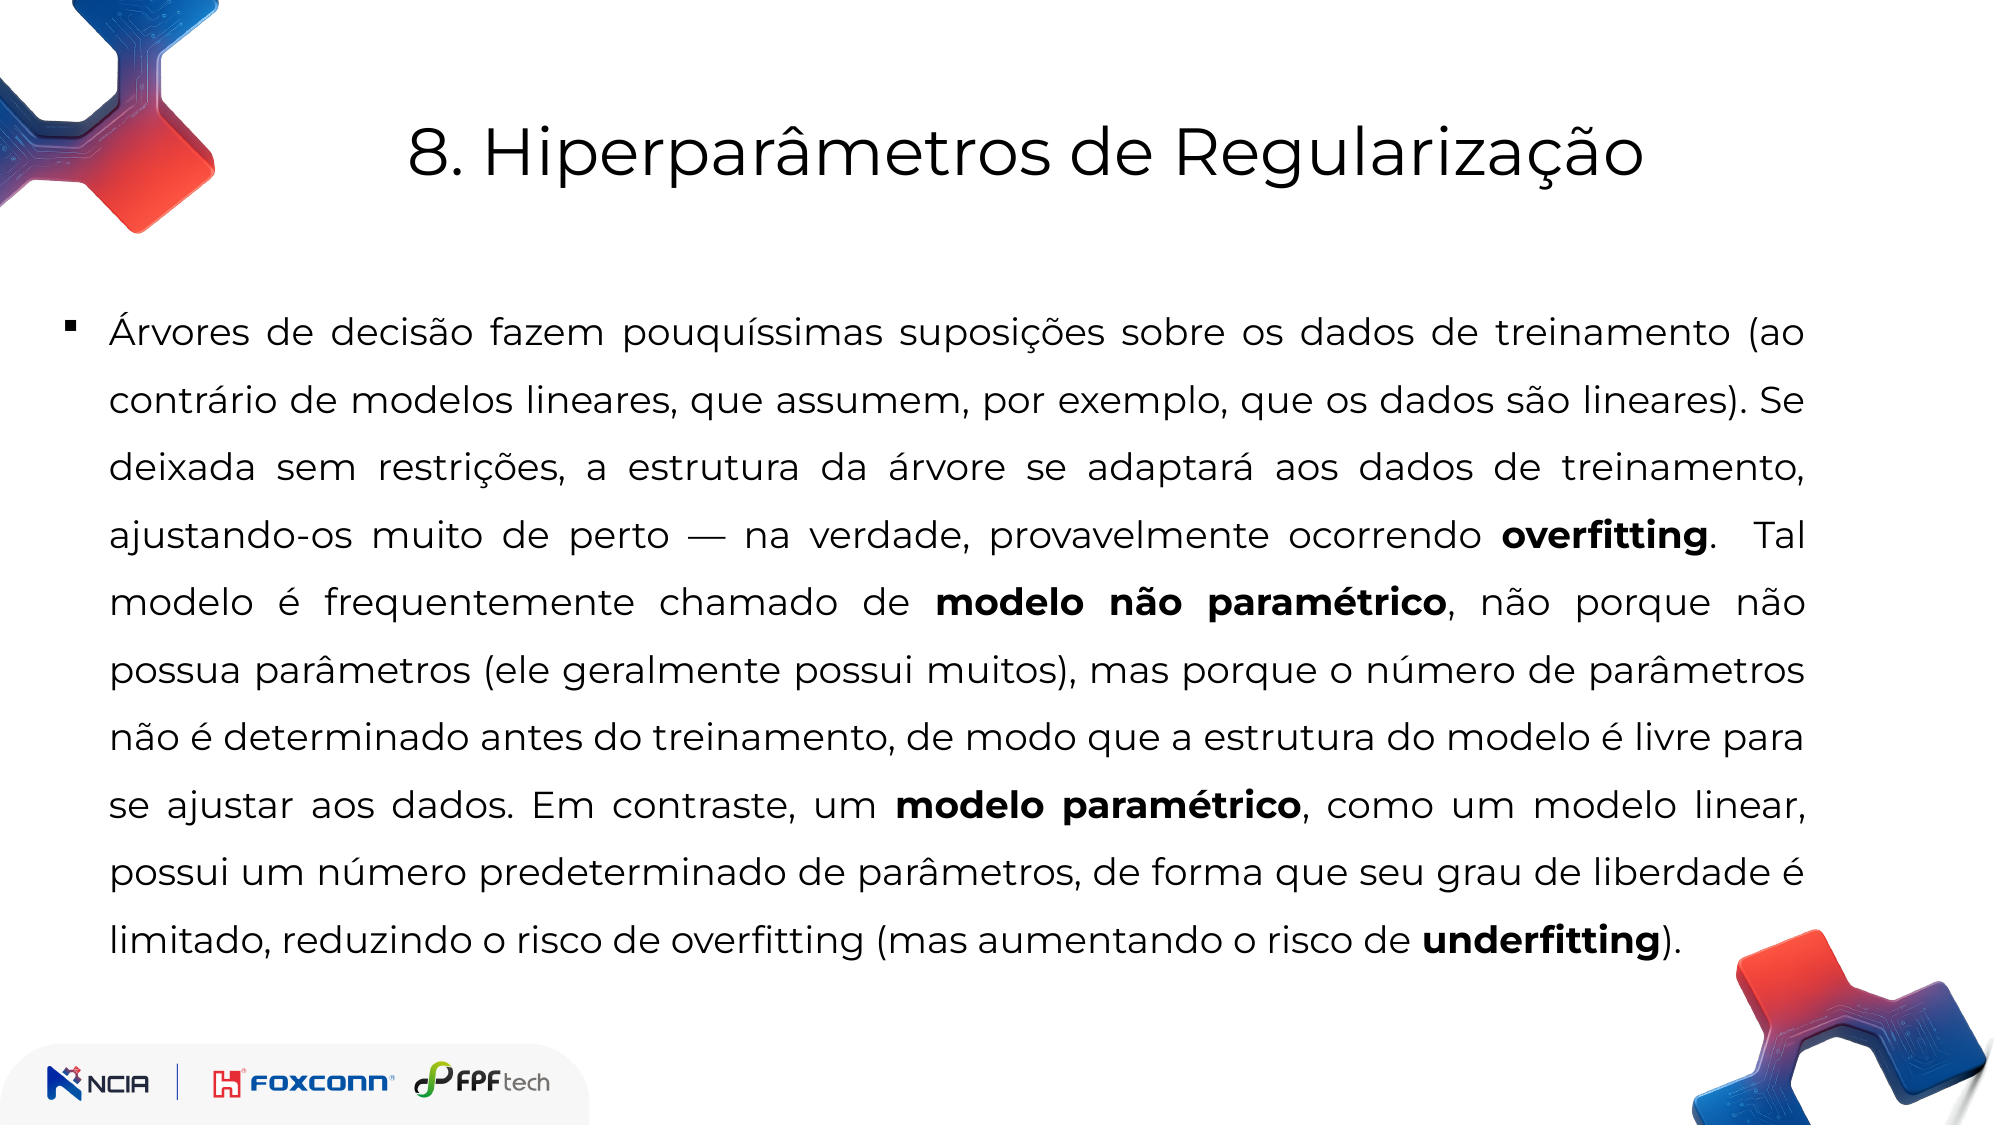

8. Hiperparâmetros de Regularização

Árvores de decisão fazem pouquíssimas suposições sobre os dados de treinamento (ao contrário de modelos lineares, que assumem, por exemplo, que os dados são lineares). Se deixada sem restrições, a estrutura da árvore se adaptará aos dados de treinamento, ajustando-os muito de perto — na verdade, provavelmente ocorrendo overfitting.  Tal modelo é frequentemente chamado de modelo não paramétrico, não porque não possua parâmetros (ele geralmente possui muitos), mas porque o número de parâmetros não é determinado antes do treinamento, de modo que a estrutura do modelo é livre para se ajustar aos dados. Em contraste, um modelo paramétrico, como um modelo linear, possui um número predeterminado de parâmetros, de forma que seu grau de liberdade é limitado, reduzindo o risco de overfitting (mas aumentando o risco de underfitting).